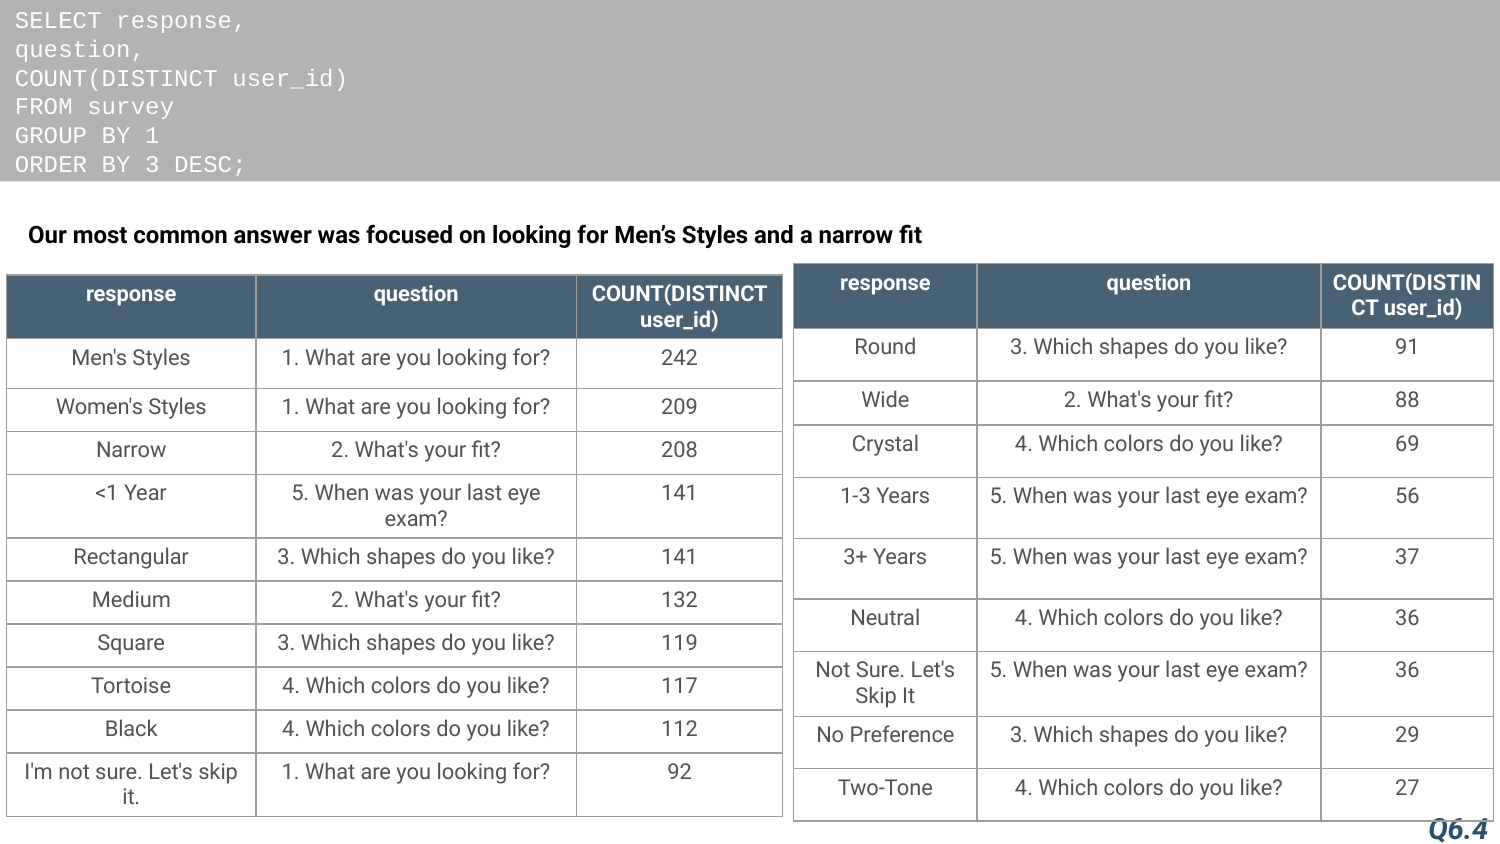

SELECT response,
question,
COUNT(DISTINCT user_id)
FROM survey
GROUP BY 1
ORDER BY 3 DESC;
Our most common answer was focused on looking for Men’s Styles and a narrow fit
| response | question | COUNT(DISTINCT user\_id) |
| --- | --- | --- |
| Round | 3. Which shapes do you like? | 91 |
| Wide | 2. What's your fit? | 88 |
| Crystal | 4. Which colors do you like? | 69 |
| 1-3 Years | 5. When was your last eye exam? | 56 |
| 3+ Years | 5. When was your last eye exam? | 37 |
| Neutral | 4. Which colors do you like? | 36 |
| Not Sure. Let's Skip It | 5. When was your last eye exam? | 36 |
| No Preference | 3. Which shapes do you like? | 29 |
| Two-Tone | 4. Which colors do you like? | 27 |
| response | question | COUNT(DISTINCT user\_id) |
| --- | --- | --- |
| Men's Styles | 1. What are you looking for? | 242 |
| Women's Styles | 1. What are you looking for? | 209 |
| Narrow | 2. What's your fit? | 208 |
| <1 Year | 5. When was your last eye exam? | 141 |
| Rectangular | 3. Which shapes do you like? | 141 |
| Medium | 2. What's your fit? | 132 |
| Square | 3. Which shapes do you like? | 119 |
| Tortoise | 4. Which colors do you like? | 117 |
| Black | 4. Which colors do you like? | 112 |
| I'm not sure. Let's skip it. | 1. What are you looking for? | 92 |
Q6.4